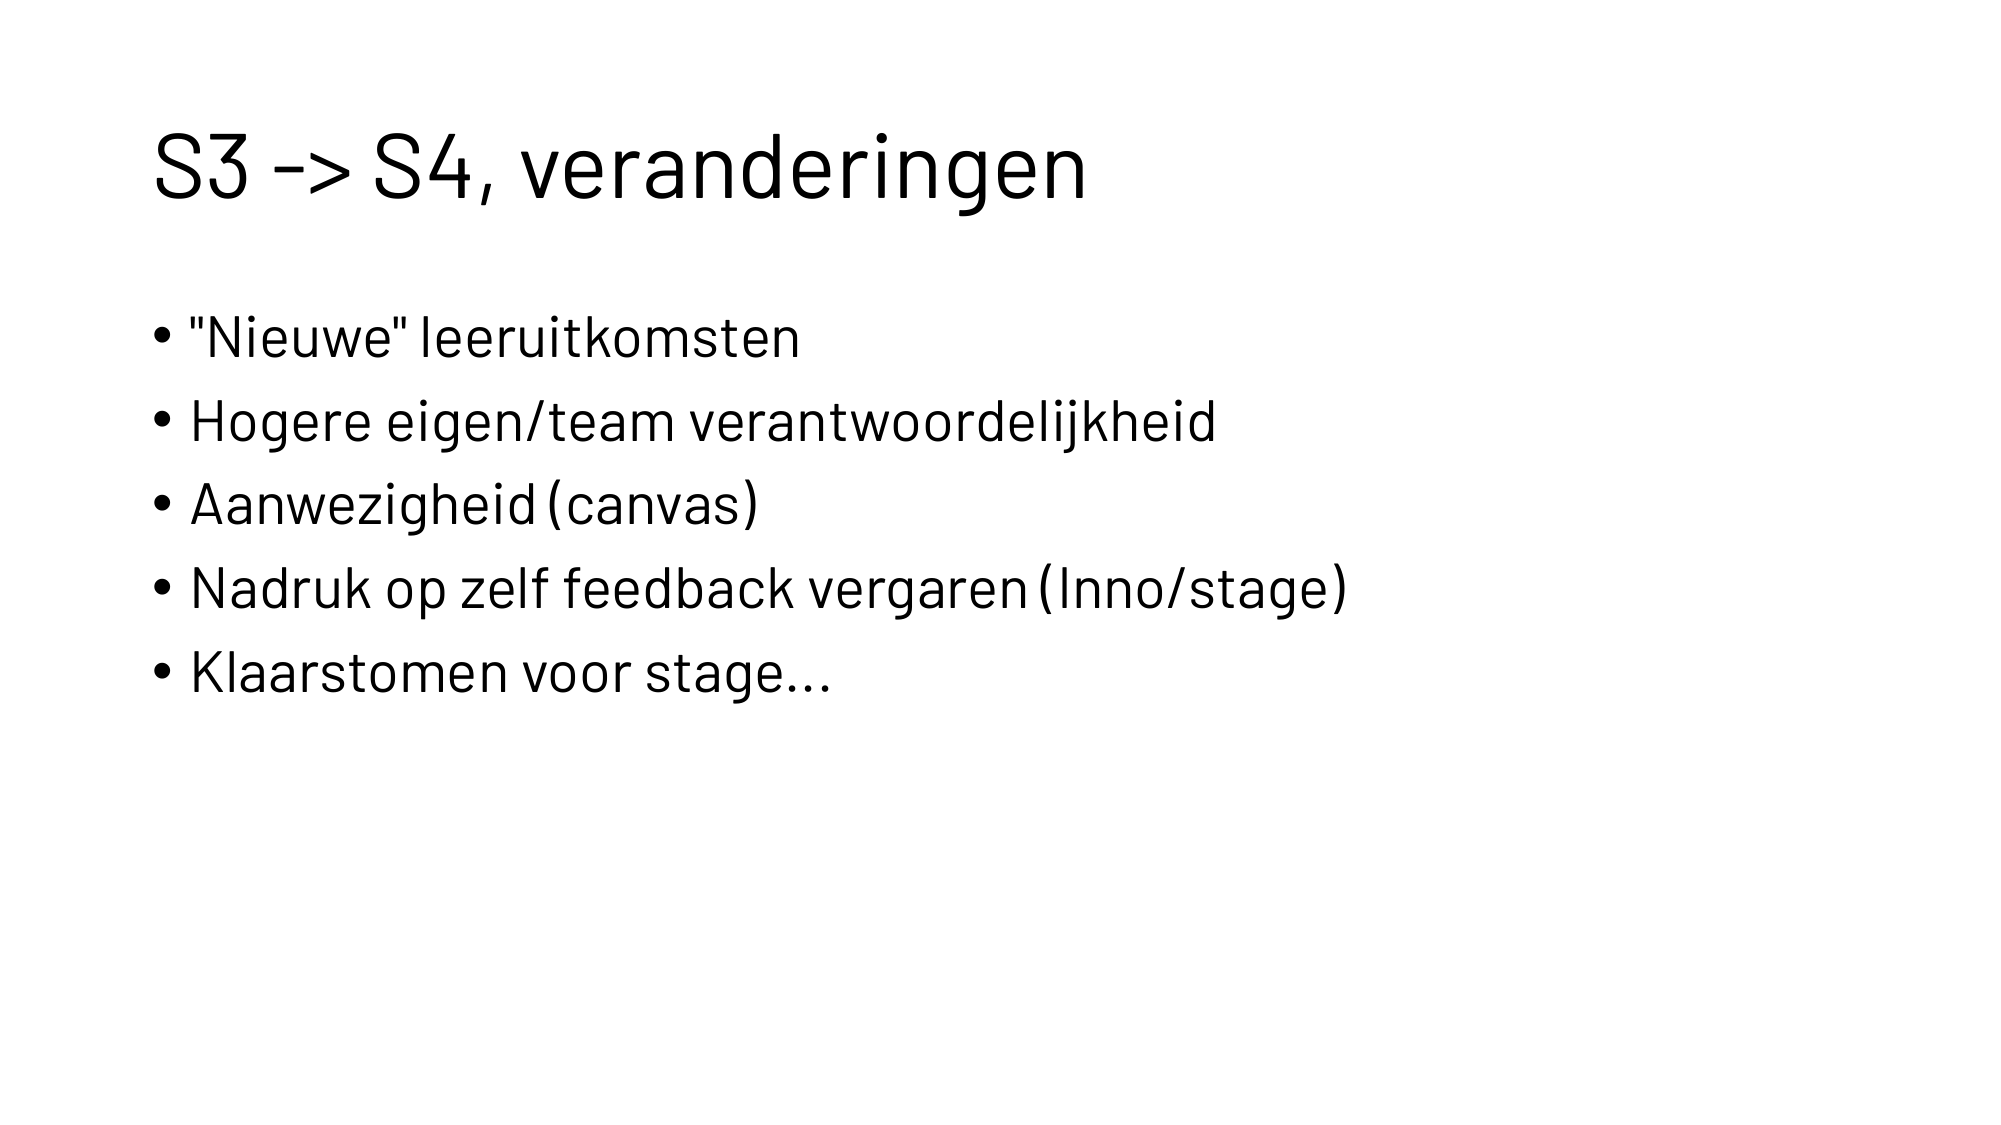

# S3 -> S4, veranderingen
"Nieuwe" leeruitkomsten
Hogere eigen/team verantwoordelijkheid
Aanwezigheid (canvas)
Nadruk op zelf feedback vergaren (Inno/stage)
Klaarstomen voor stage...